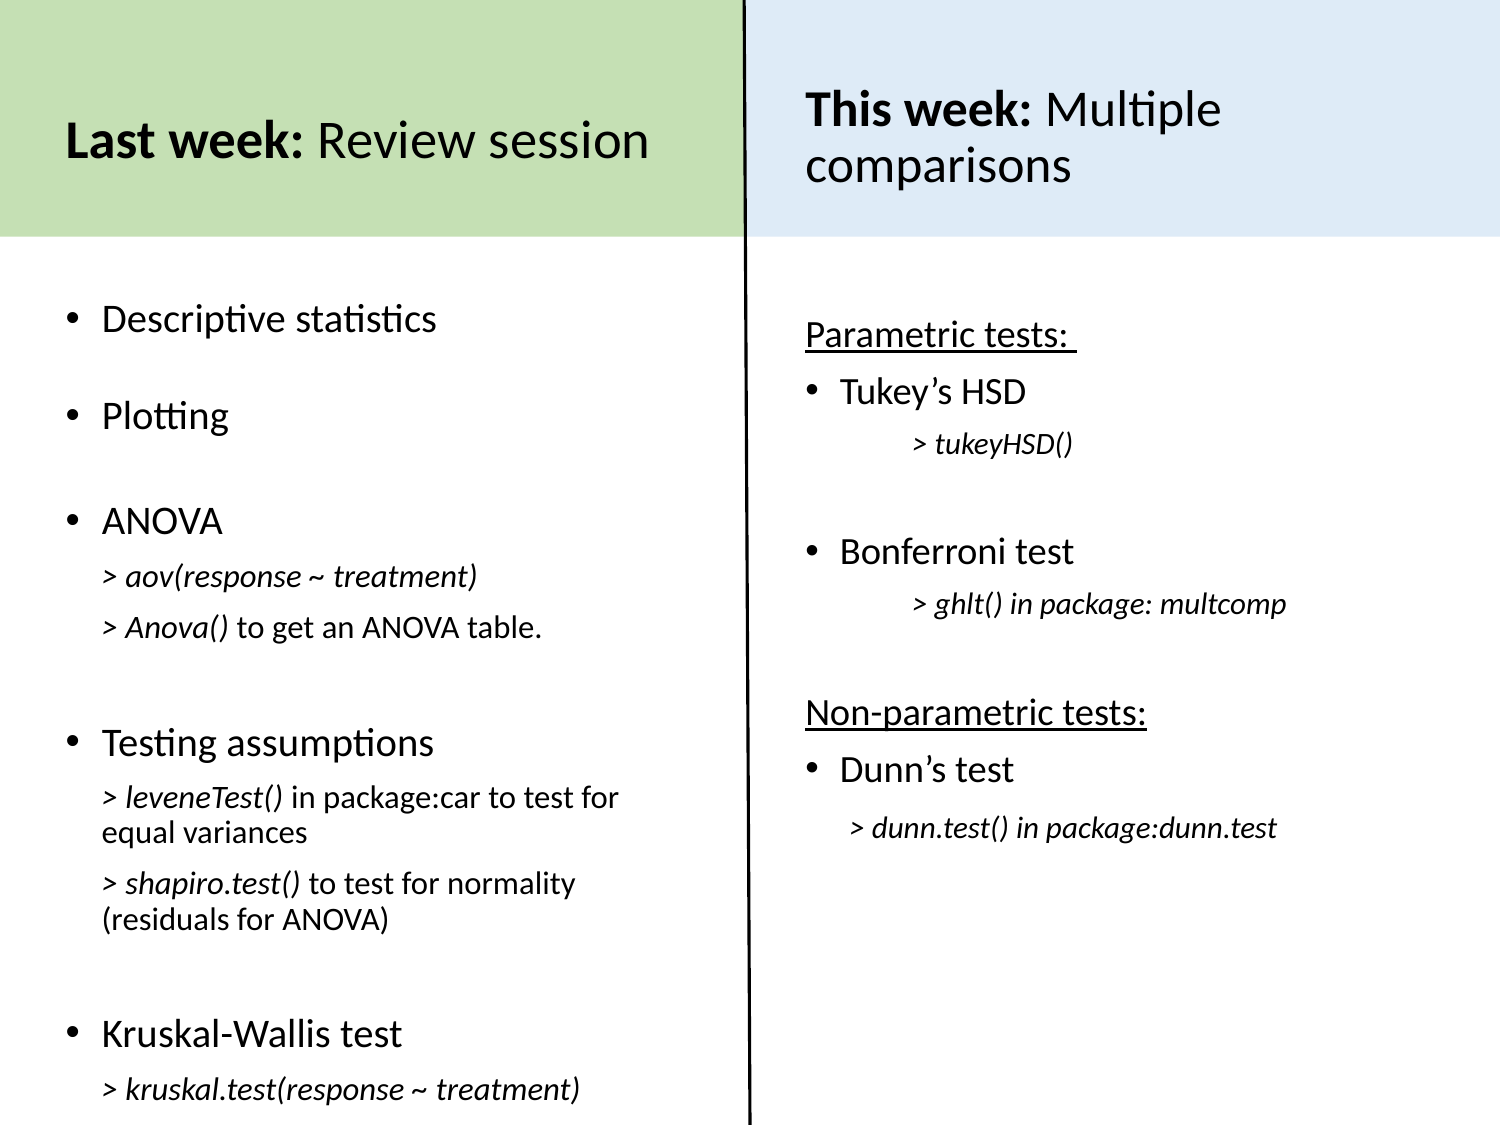

This week: Multiple comparisons

Parametric tests:
Tukey’s HSD
	> tukeyHSD()

Bonferroni test
	> ghlt() in package: multcomp

Non-parametric tests:
Dunn’s test
 > dunn.test() in package:dunn.test
Last week: Review session

Descriptive statistics

Plotting

ANOVA
> aov(response ~ treatment)
> Anova() to get an ANOVA table.

Testing assumptions
> leveneTest() in package:car to test for equal variances
> shapiro.test() to test for normality (residuals for ANOVA)

Kruskal-Wallis test
> kruskal.test(response ~ treatment)